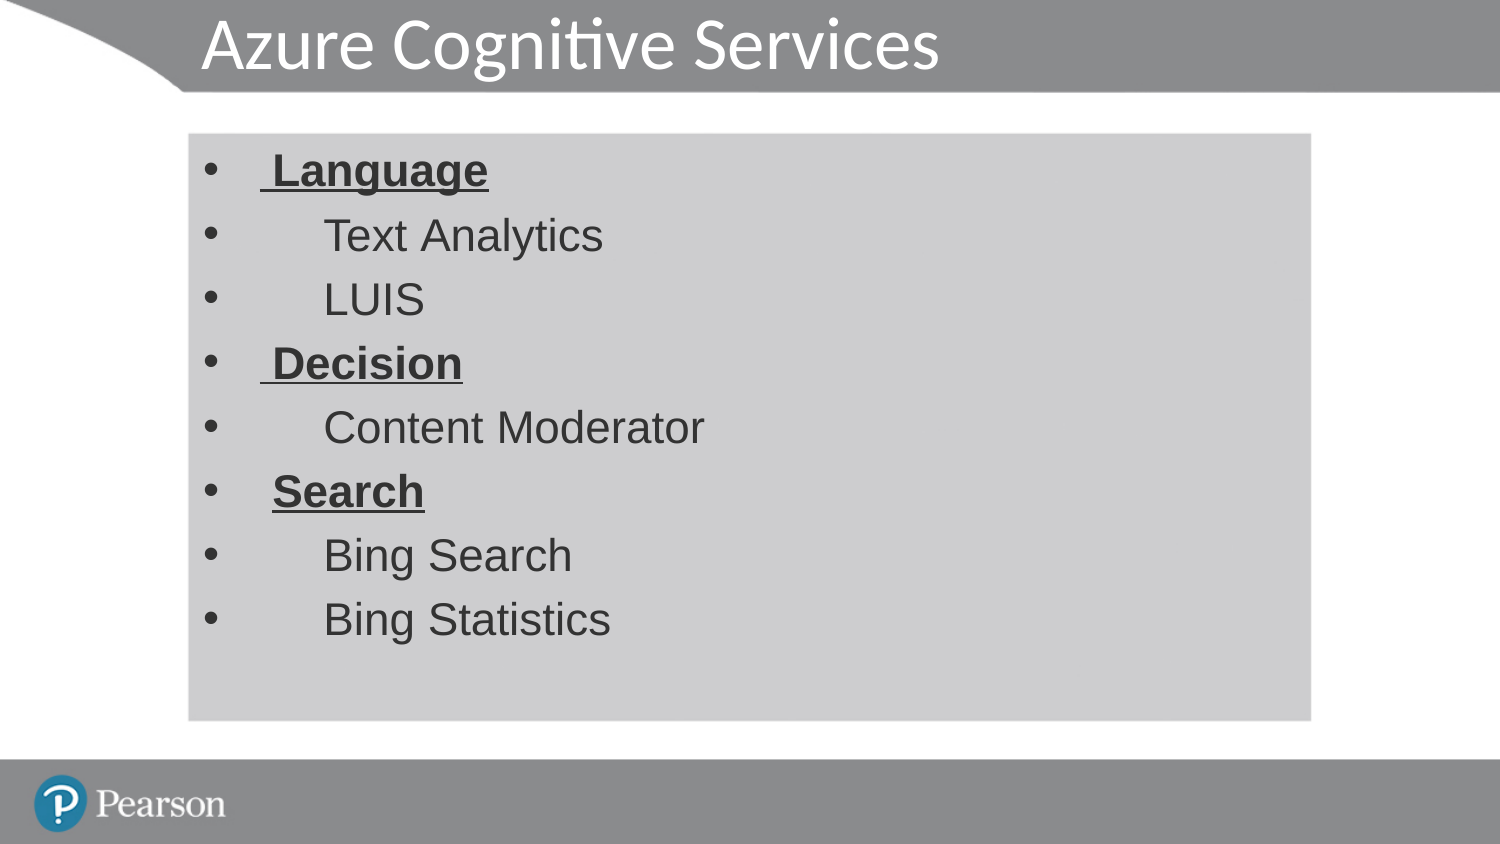

# Azure Cognitive Services
 Language
     Text Analytics
     LUIS
 Decision
     Content Moderator
 Search
     Bing Search
     Bing Statistics